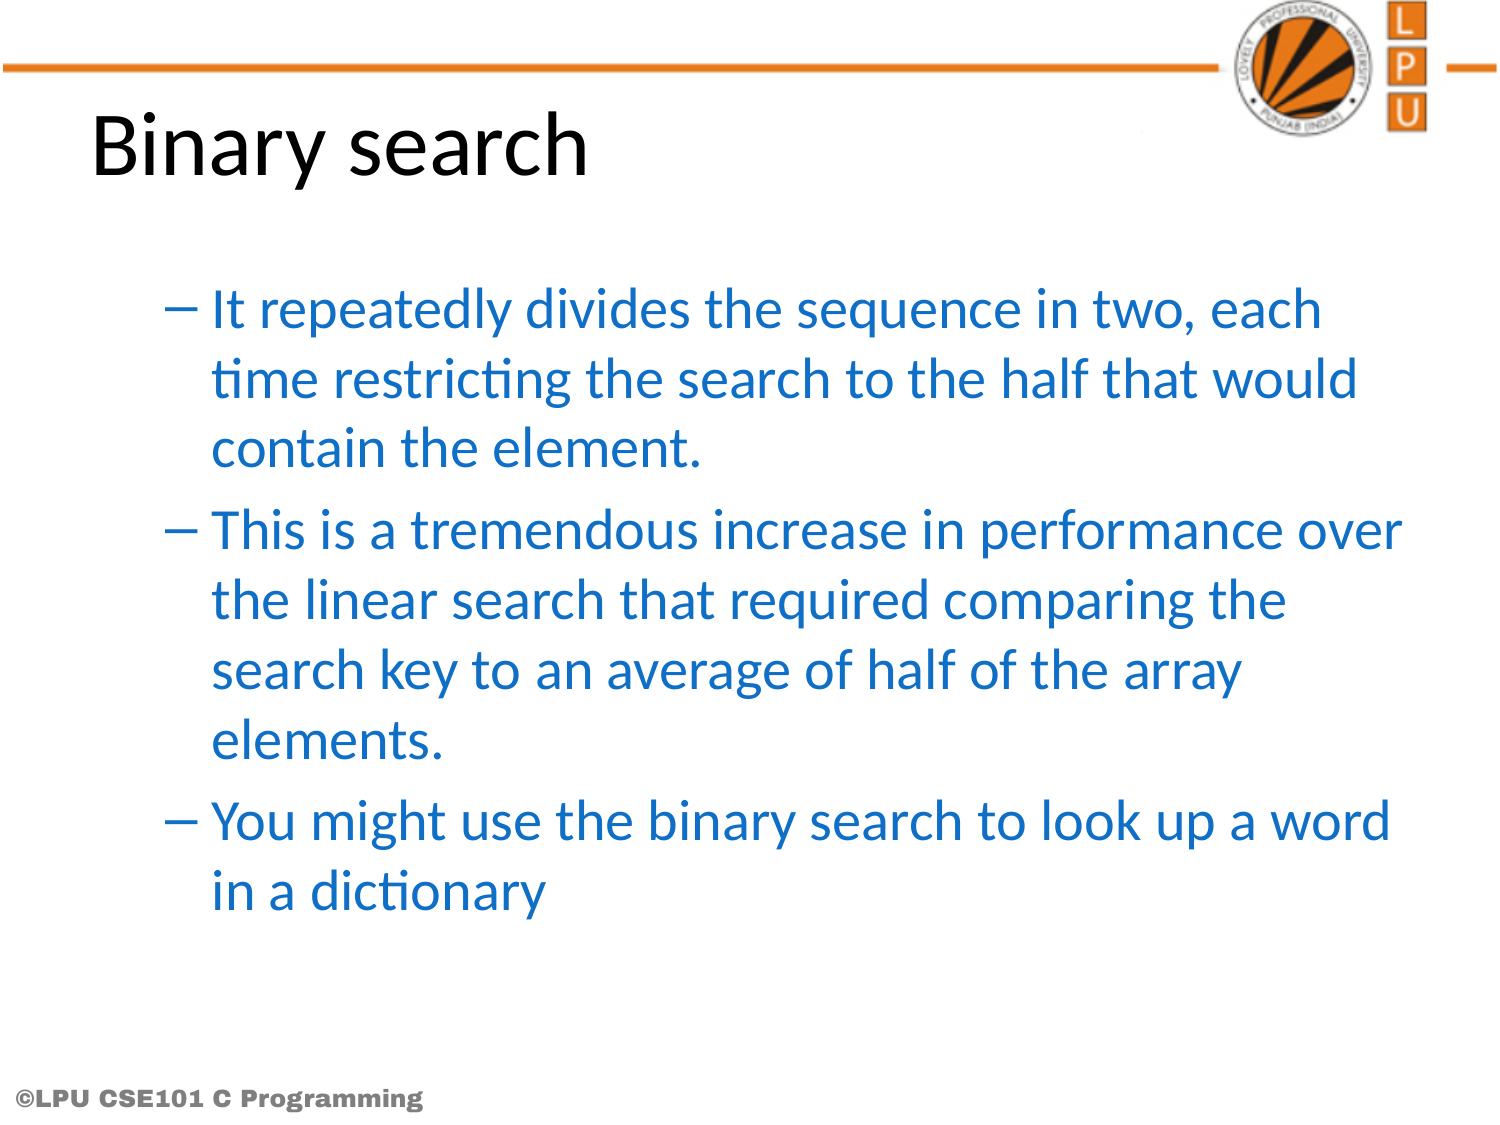

# Binary search
It repeatedly divides the sequence in two, each time restricting the search to the half that would contain the element.
This is a tremendous increase in performance over the linear search that required comparing the search key to an average of half of the array elements.
You might use the binary search to look up a word in a dictionary